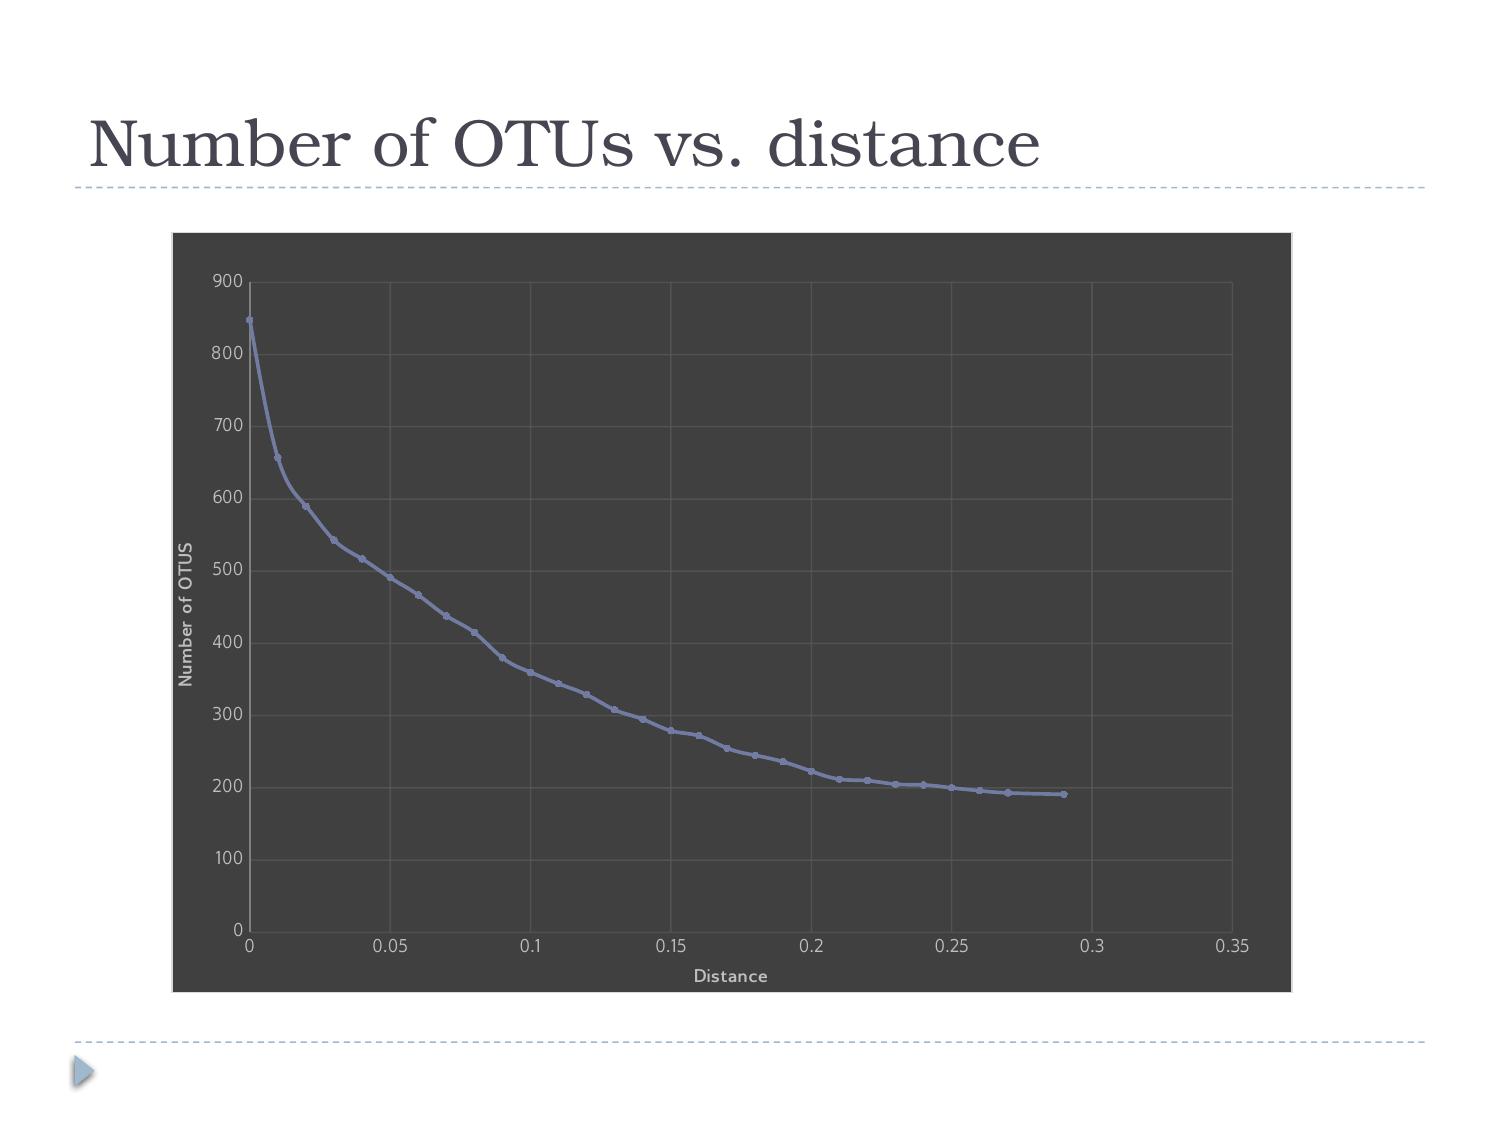

# Number of OTUs vs. distance

### Chart

| Category |  |
|---|---|